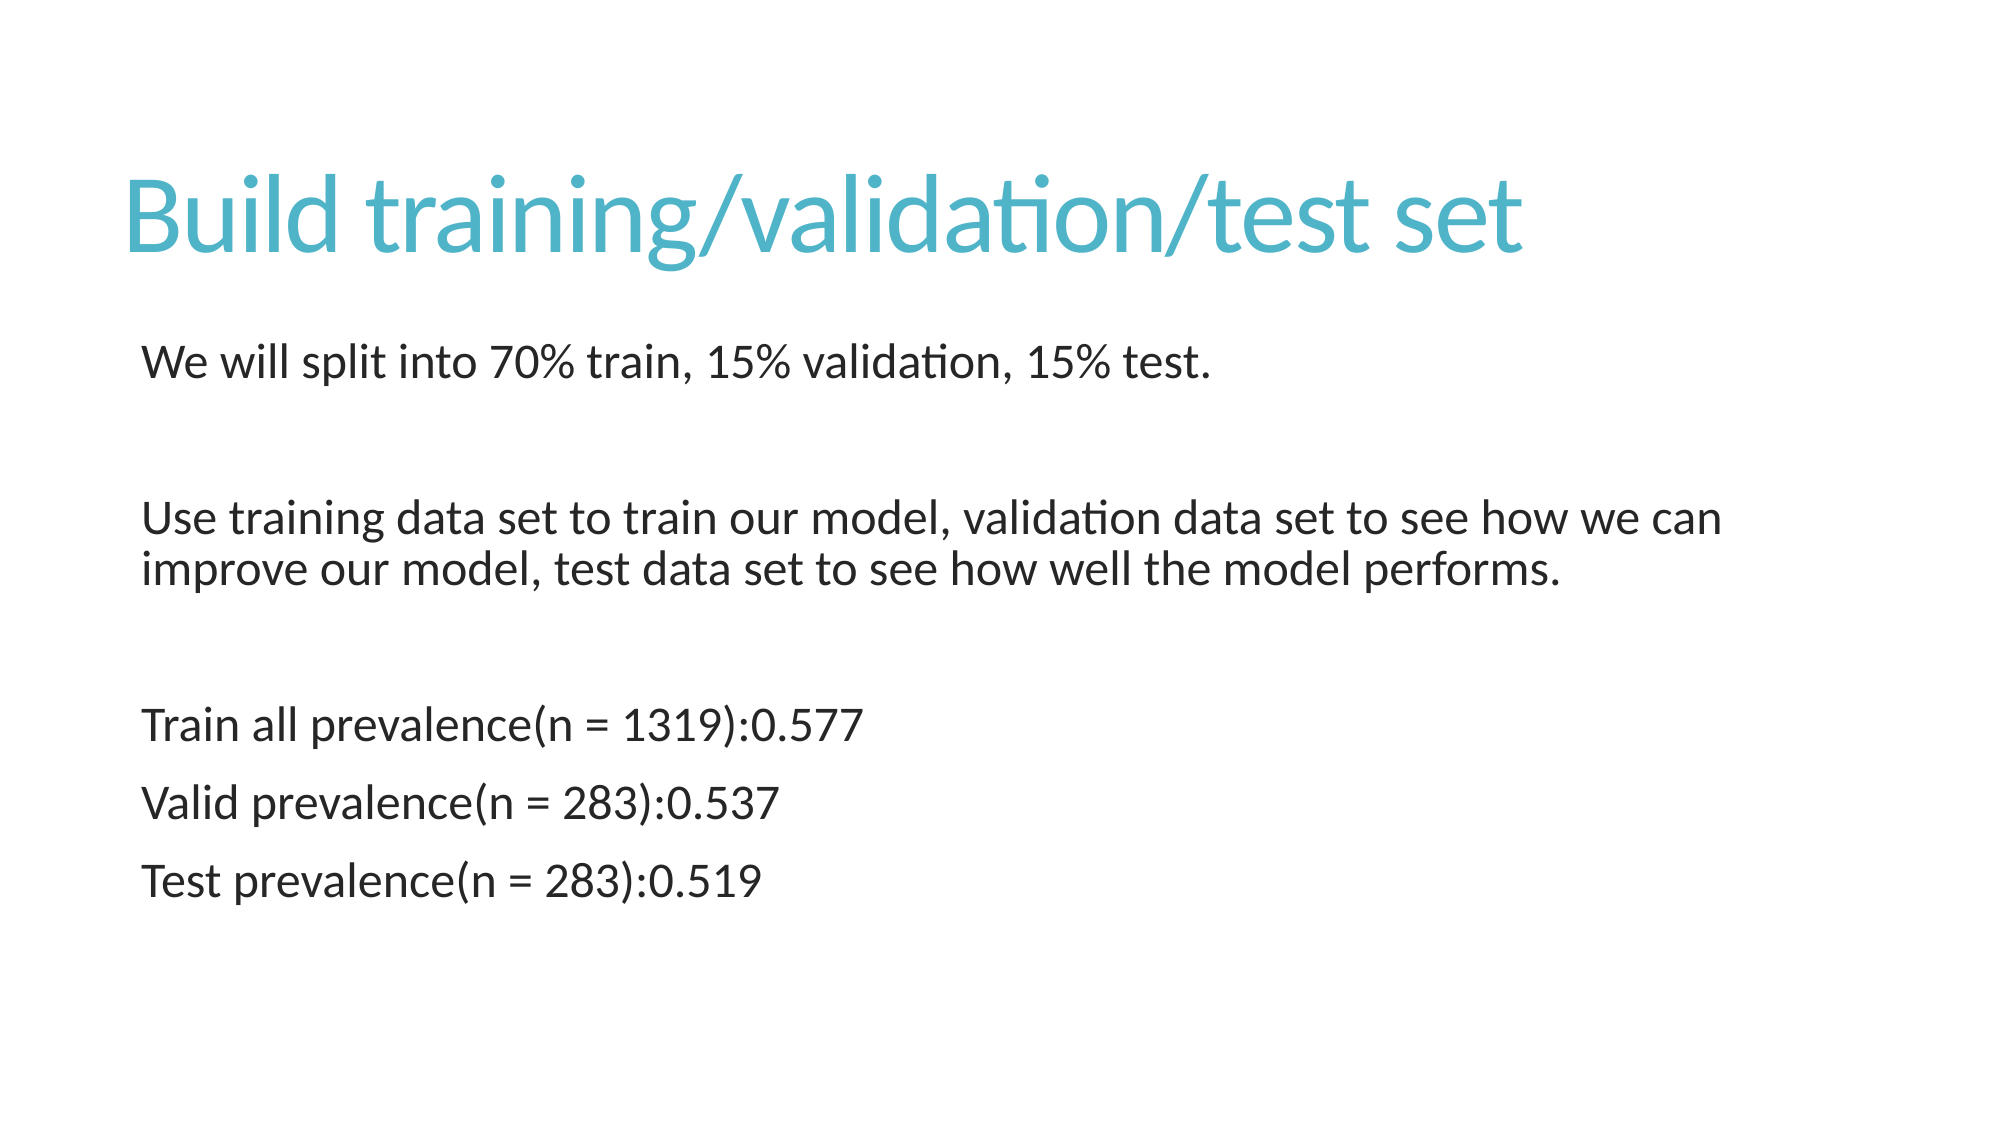

# Build training/validation/test set
We will split into 70% train, 15% validation, 15% test.

Use training data set to train our model, validation data set to see how we can improve our model, test data set to see how well the model performs.

Train all prevalence(n = 1319):0.577
Valid prevalence(n = 283):0.537
Test prevalence(n = 283):0.519